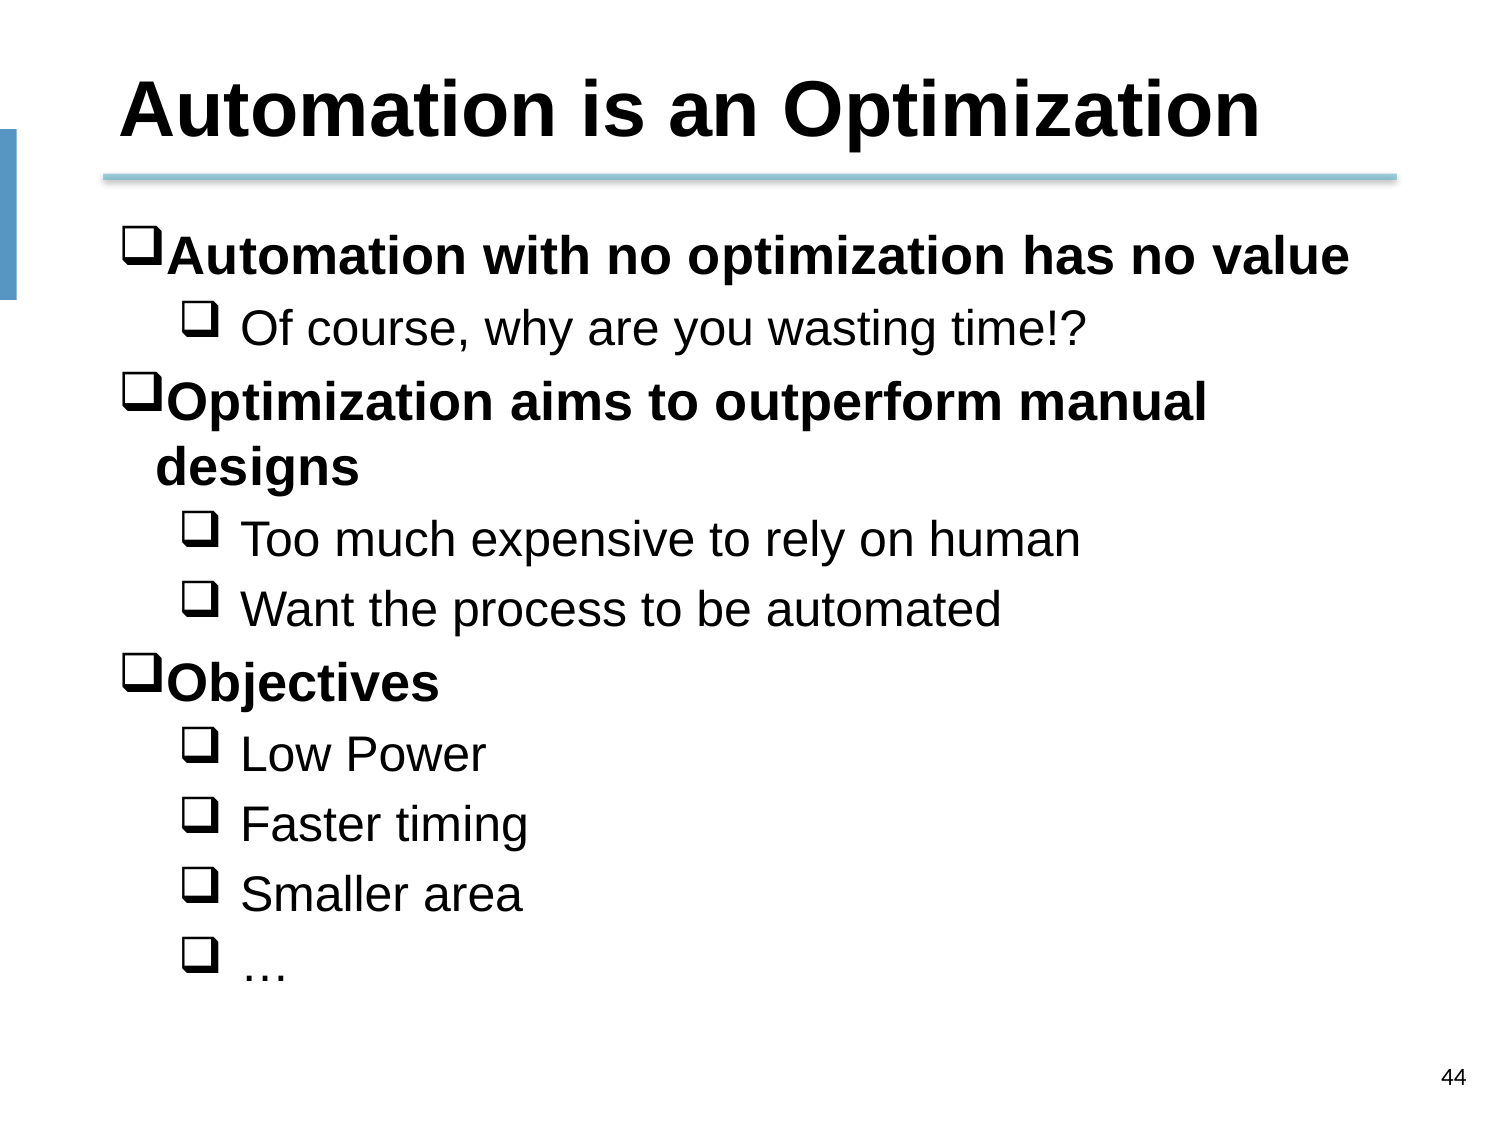

# Automation is an Optimization
Automation with no optimization has no value
Of course, why are you wasting time!?
Optimization aims to outperform manual designs
Too much expensive to rely on human
Want the process to be automated
Objectives
Low Power
Faster timing
Smaller area
…
44